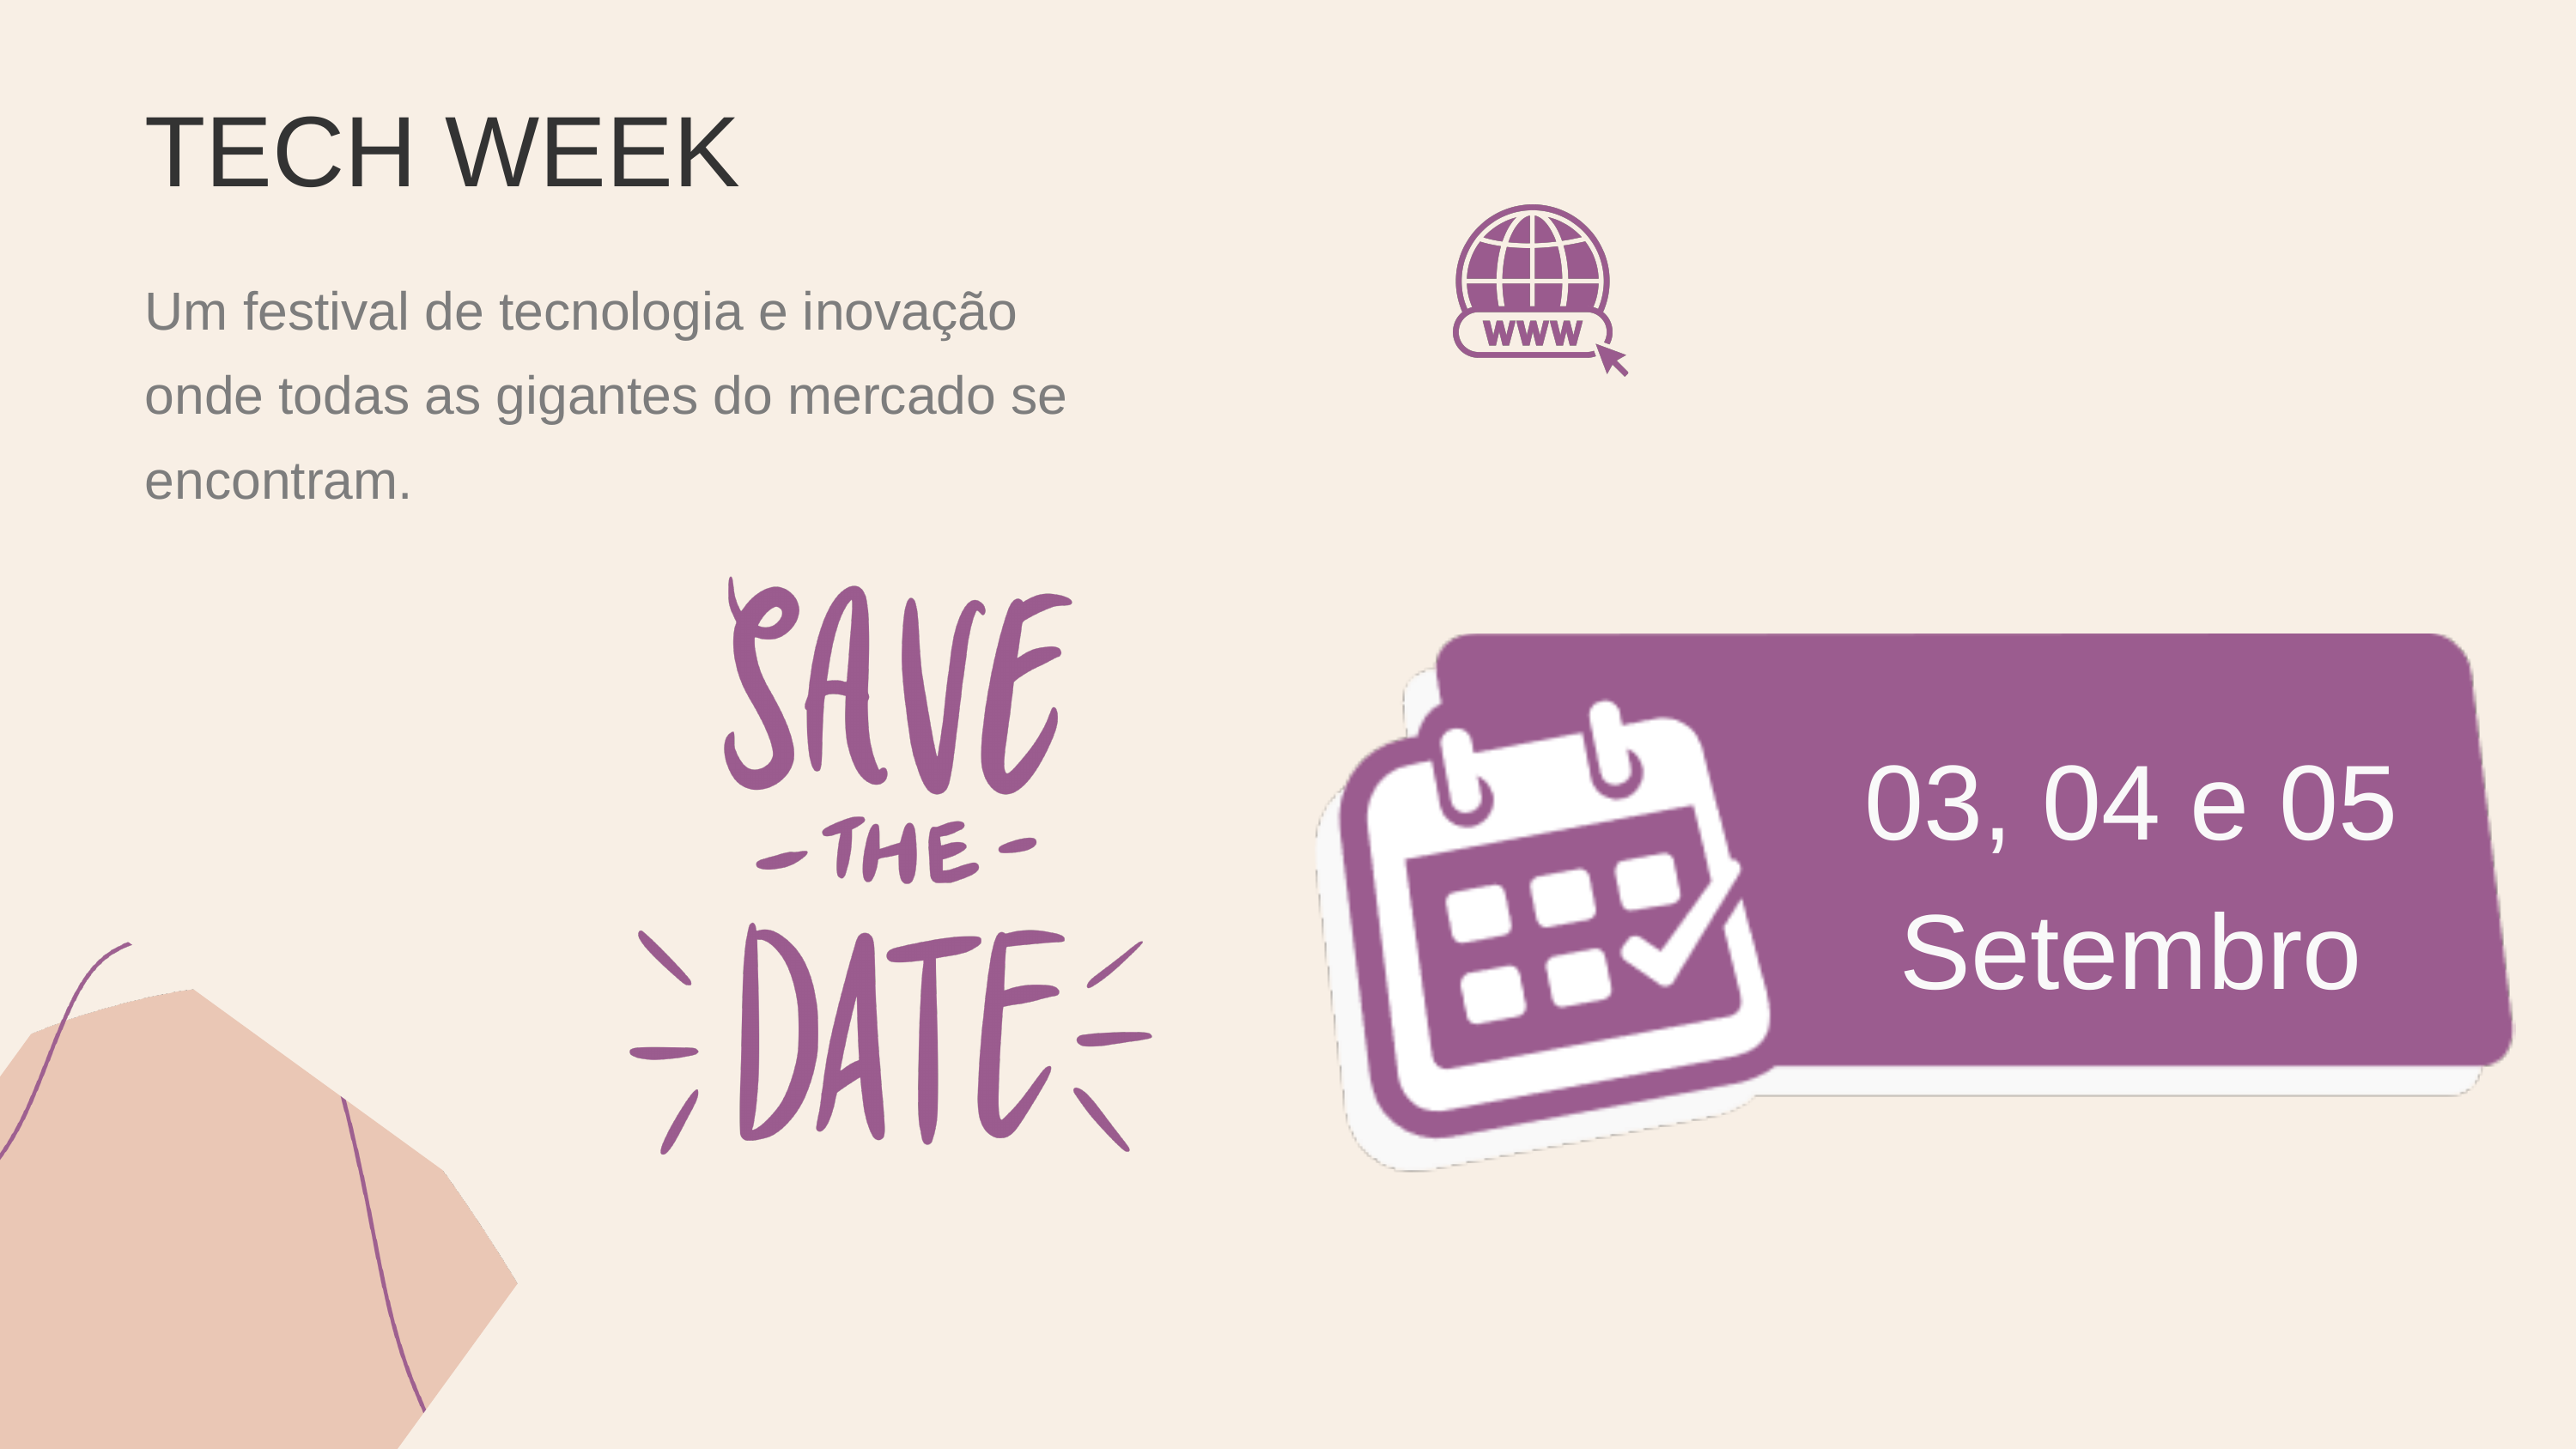

TECH WEEK

Um festival de tecnologia e inovação onde todas as gigantes do mercado se encontram.

03, 04 e 05 Setembro